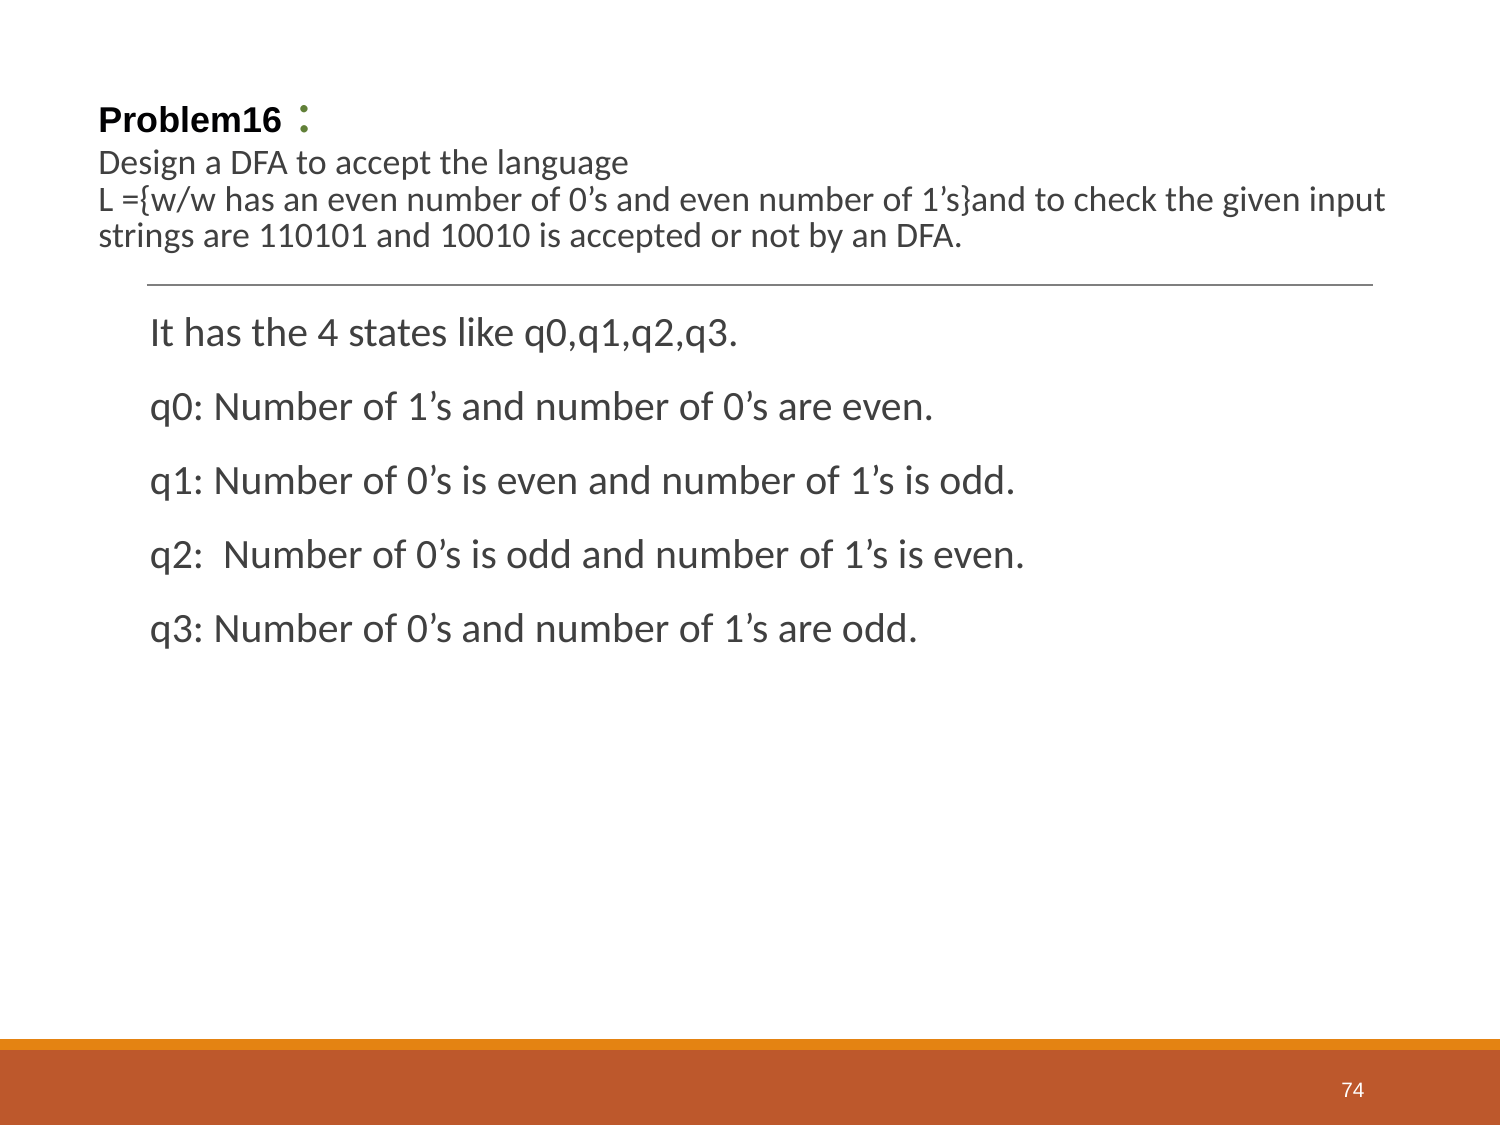

# Problem16 : Design a DFA to accept the language L ={w/w has an even number of 0’s and even number of 1’s}and to check the given input strings are 110101 and 10010 is accepted or not by an DFA.
It has the 4 states like q0,q1,q2,q3.
q0: Number of 1’s and number of 0’s are even.
q1: Number of 0’s is even and number of 1’s is odd.
q2:  Number of 0’s is odd and number of 1’s is even.
q3: Number of 0’s and number of 1’s are odd.

74